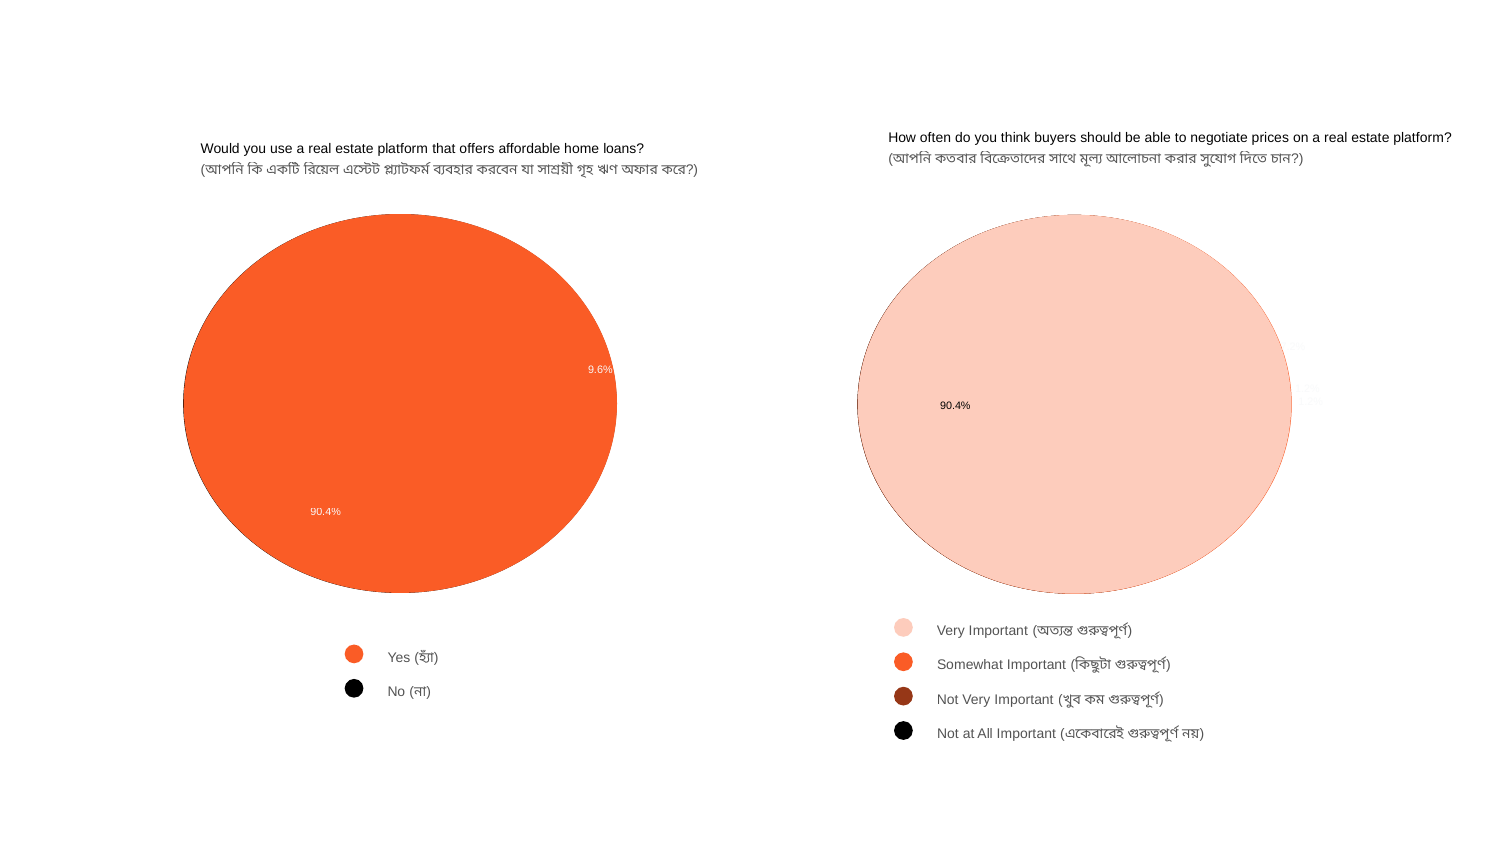

Would you use a real estate platform that offers affordable home loans?
(আপনি কি একটি রিয়েল এস্টেট প্ল্যাটফর্ম ব্যবহার করবেন যা সাশ্রয়ী গৃহ ঋণ অফার করে?)
How often do you think buyers should be able to negotiate prices on a real estate platform?
(আপনি কতবার বিক্রেতাদের সাথে মূল্য আলোচনা করার সুযোগ দিতে চান?)

7.2%
9.6%
1.2%
1.2%
90.4%
90.4%
Very Important (অত্যন্ত গুরুত্বপূর্ণ)

Yes (হ্যাঁ)

Somewhat Important (কিছুটা গুরুত্বপূর্ণ)

No (না)

Not Very Important (খুব কম গুরুত্বপূর্ণ)

Not at All Important (একেবারেই গুরুত্বপূর্ণ নয়)